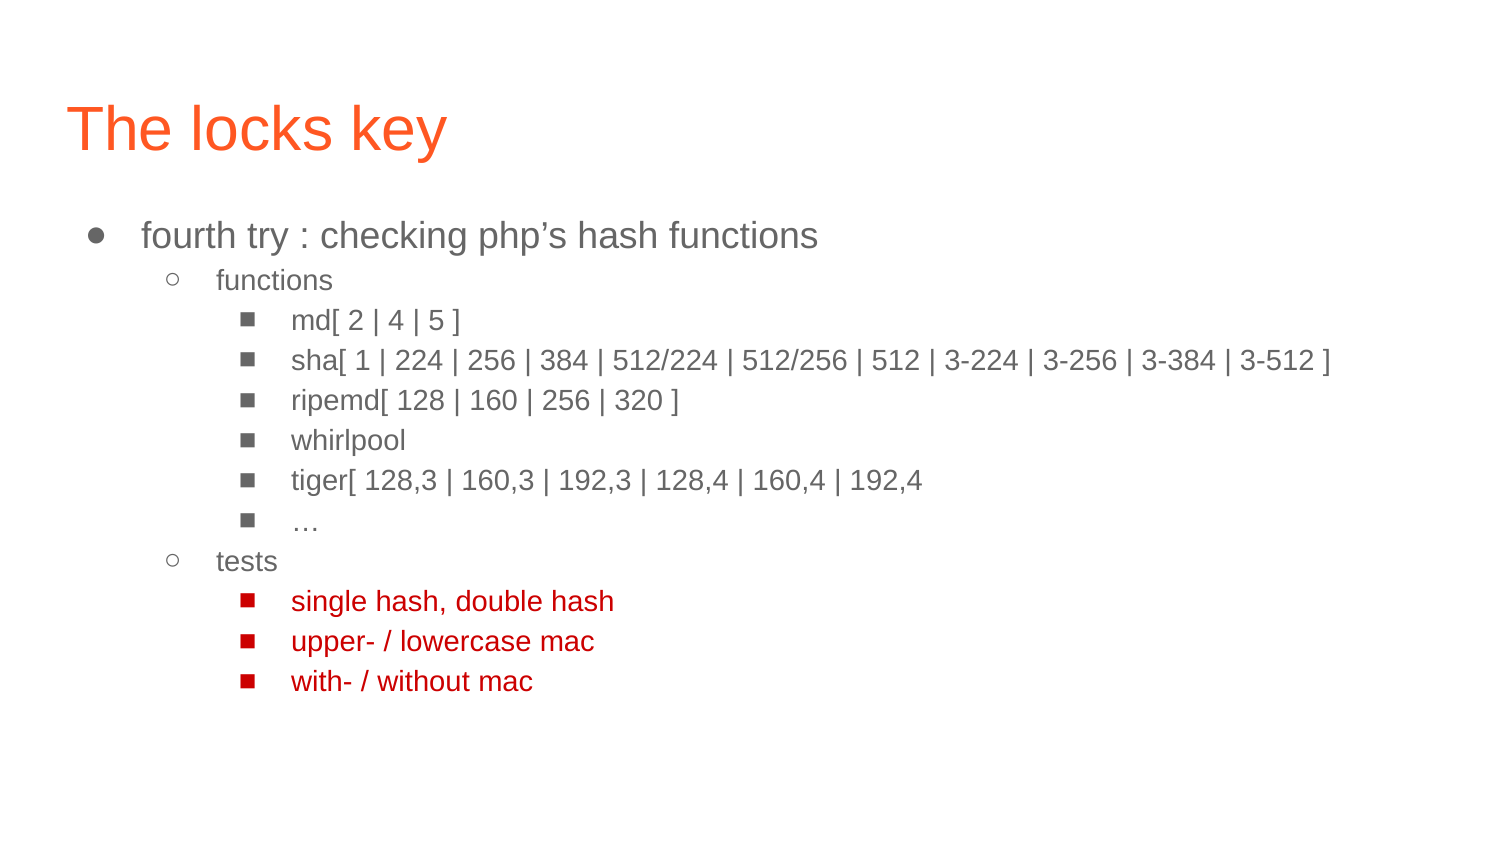

# The locks key
fourth try : checking php’s hash functions
functions
md[ 2 | 4 | 5 ]
sha[ 1 | 224 | 256 | 384 | 512/224 | 512/256 | 512 | 3-224 | 3-256 | 3-384 | 3-512 ]
ripemd[ 128 | 160 | 256 | 320 ]
whirlpool
tiger[ 128,3 | 160,3 | 192,3 | 128,4 | 160,4 | 192,4
…
tests
single hash, double hash
upper- / lowercase mac
with- / without mac